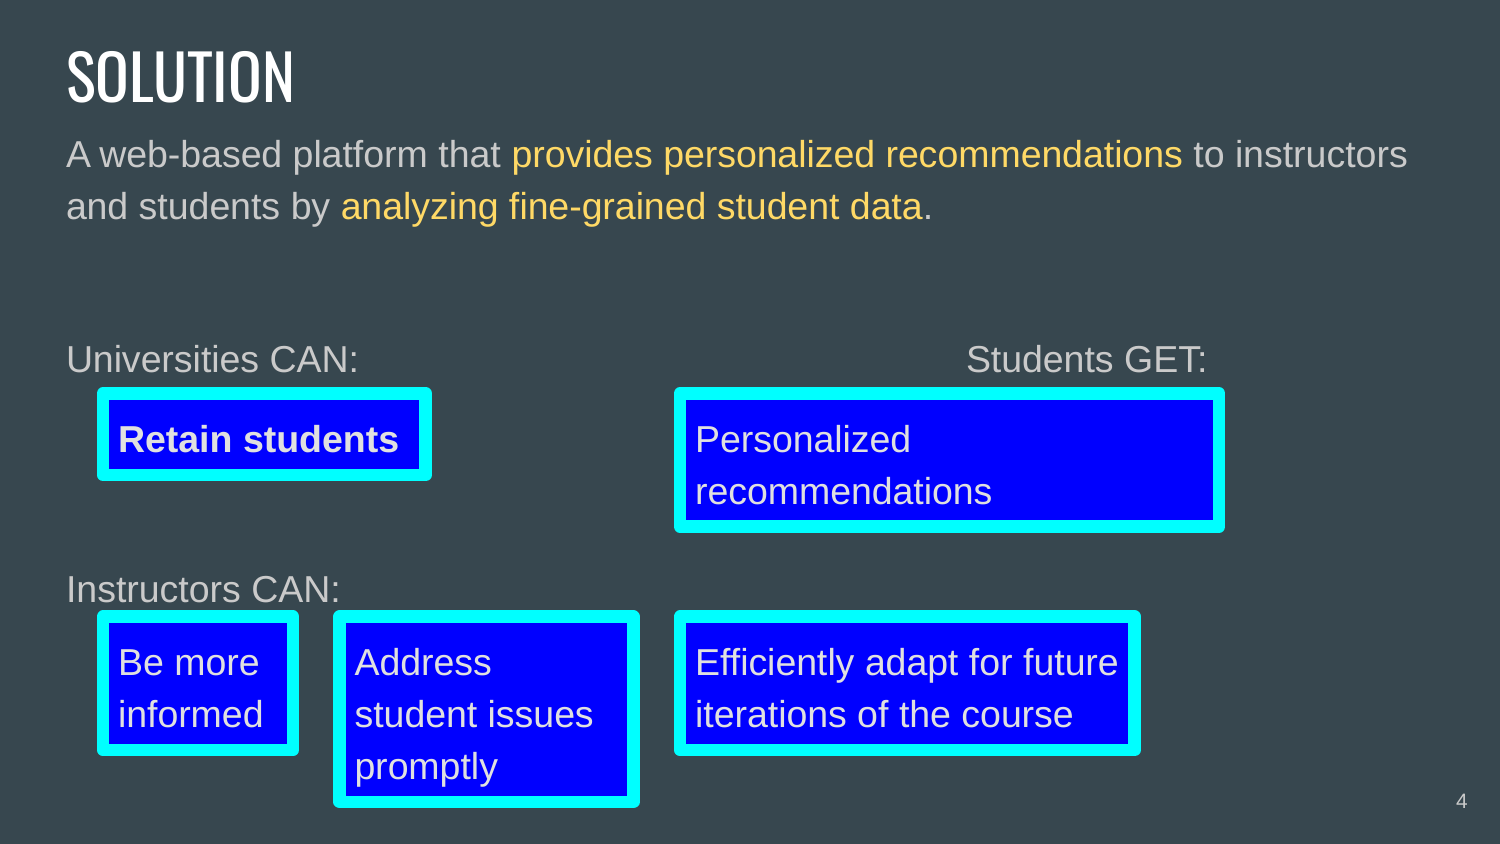

# SOLUTION
A web-based platform that provides personalized recommendations to instructors and students by analyzing fine-grained student data.

Universities CAN:					Students GET:

Instructors CAN:

Retain students
Personalized recommendations
Be more informed
Address student issues promptly
Efficiently adapt for future iterations of the course
4